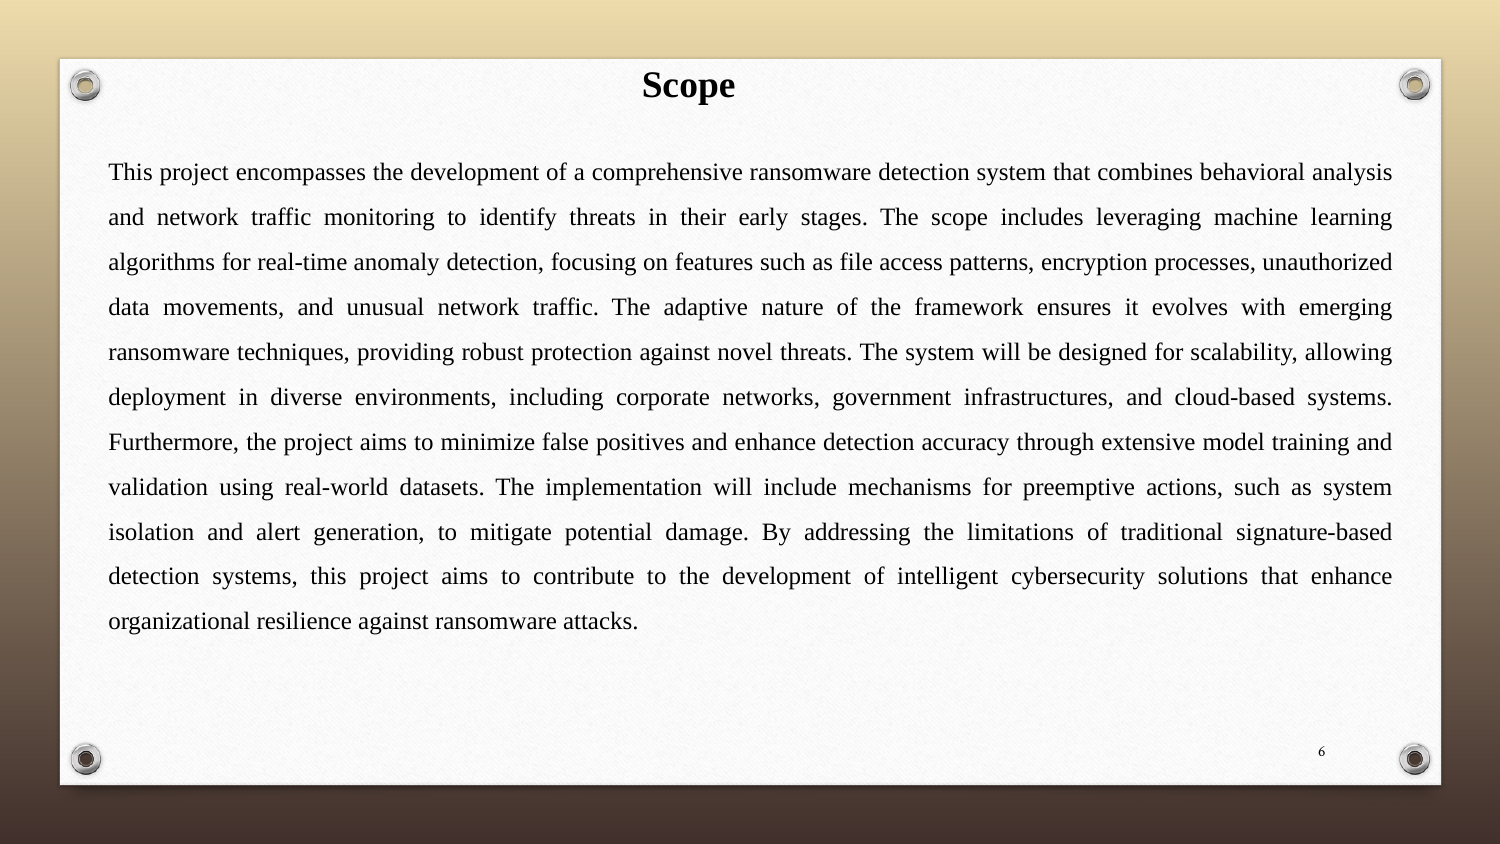

Scope
This project encompasses the development of a comprehensive ransomware detection system that combines behavioral analysis and network traffic monitoring to identify threats in their early stages. The scope includes leveraging machine learning algorithms for real-time anomaly detection, focusing on features such as file access patterns, encryption processes, unauthorized data movements, and unusual network traffic. The adaptive nature of the framework ensures it evolves with emerging ransomware techniques, providing robust protection against novel threats. The system will be designed for scalability, allowing deployment in diverse environments, including corporate networks, government infrastructures, and cloud-based systems. Furthermore, the project aims to minimize false positives and enhance detection accuracy through extensive model training and validation using real-world datasets. The implementation will include mechanisms for preemptive actions, such as system isolation and alert generation, to mitigate potential damage. By addressing the limitations of traditional signature-based detection systems, this project aims to contribute to the development of intelligent cybersecurity solutions that enhance organizational resilience against ransomware attacks.
6